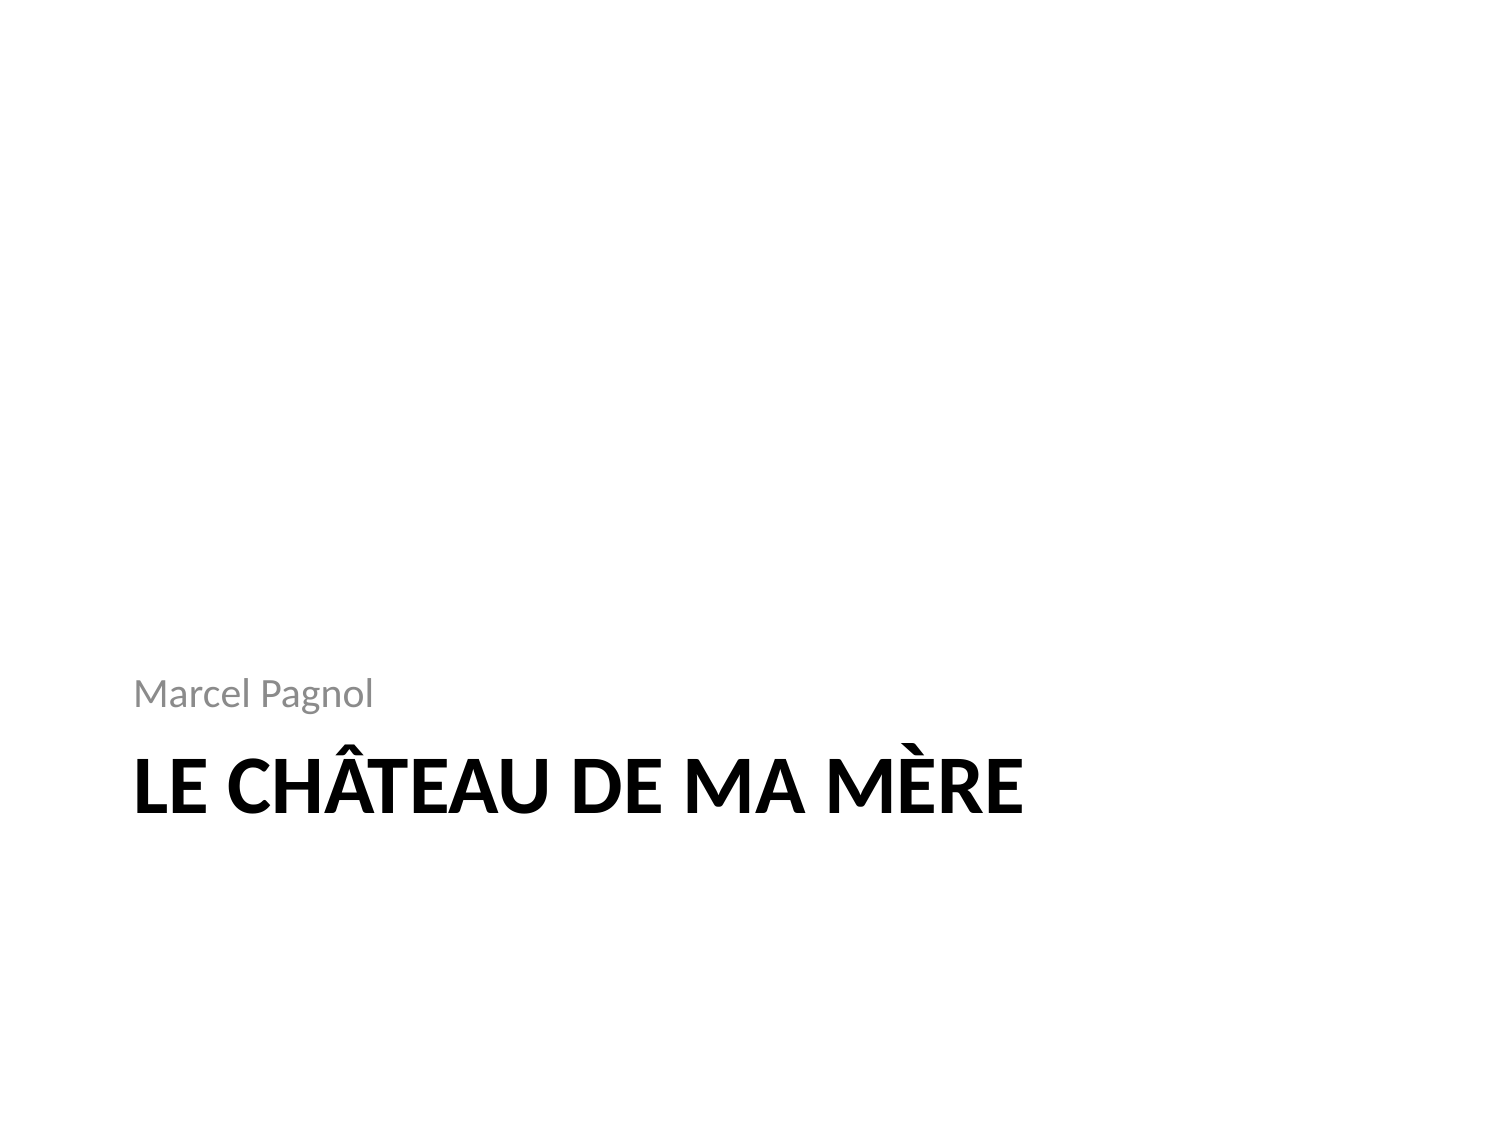

Marcel Pagnol
le Château de ma mère